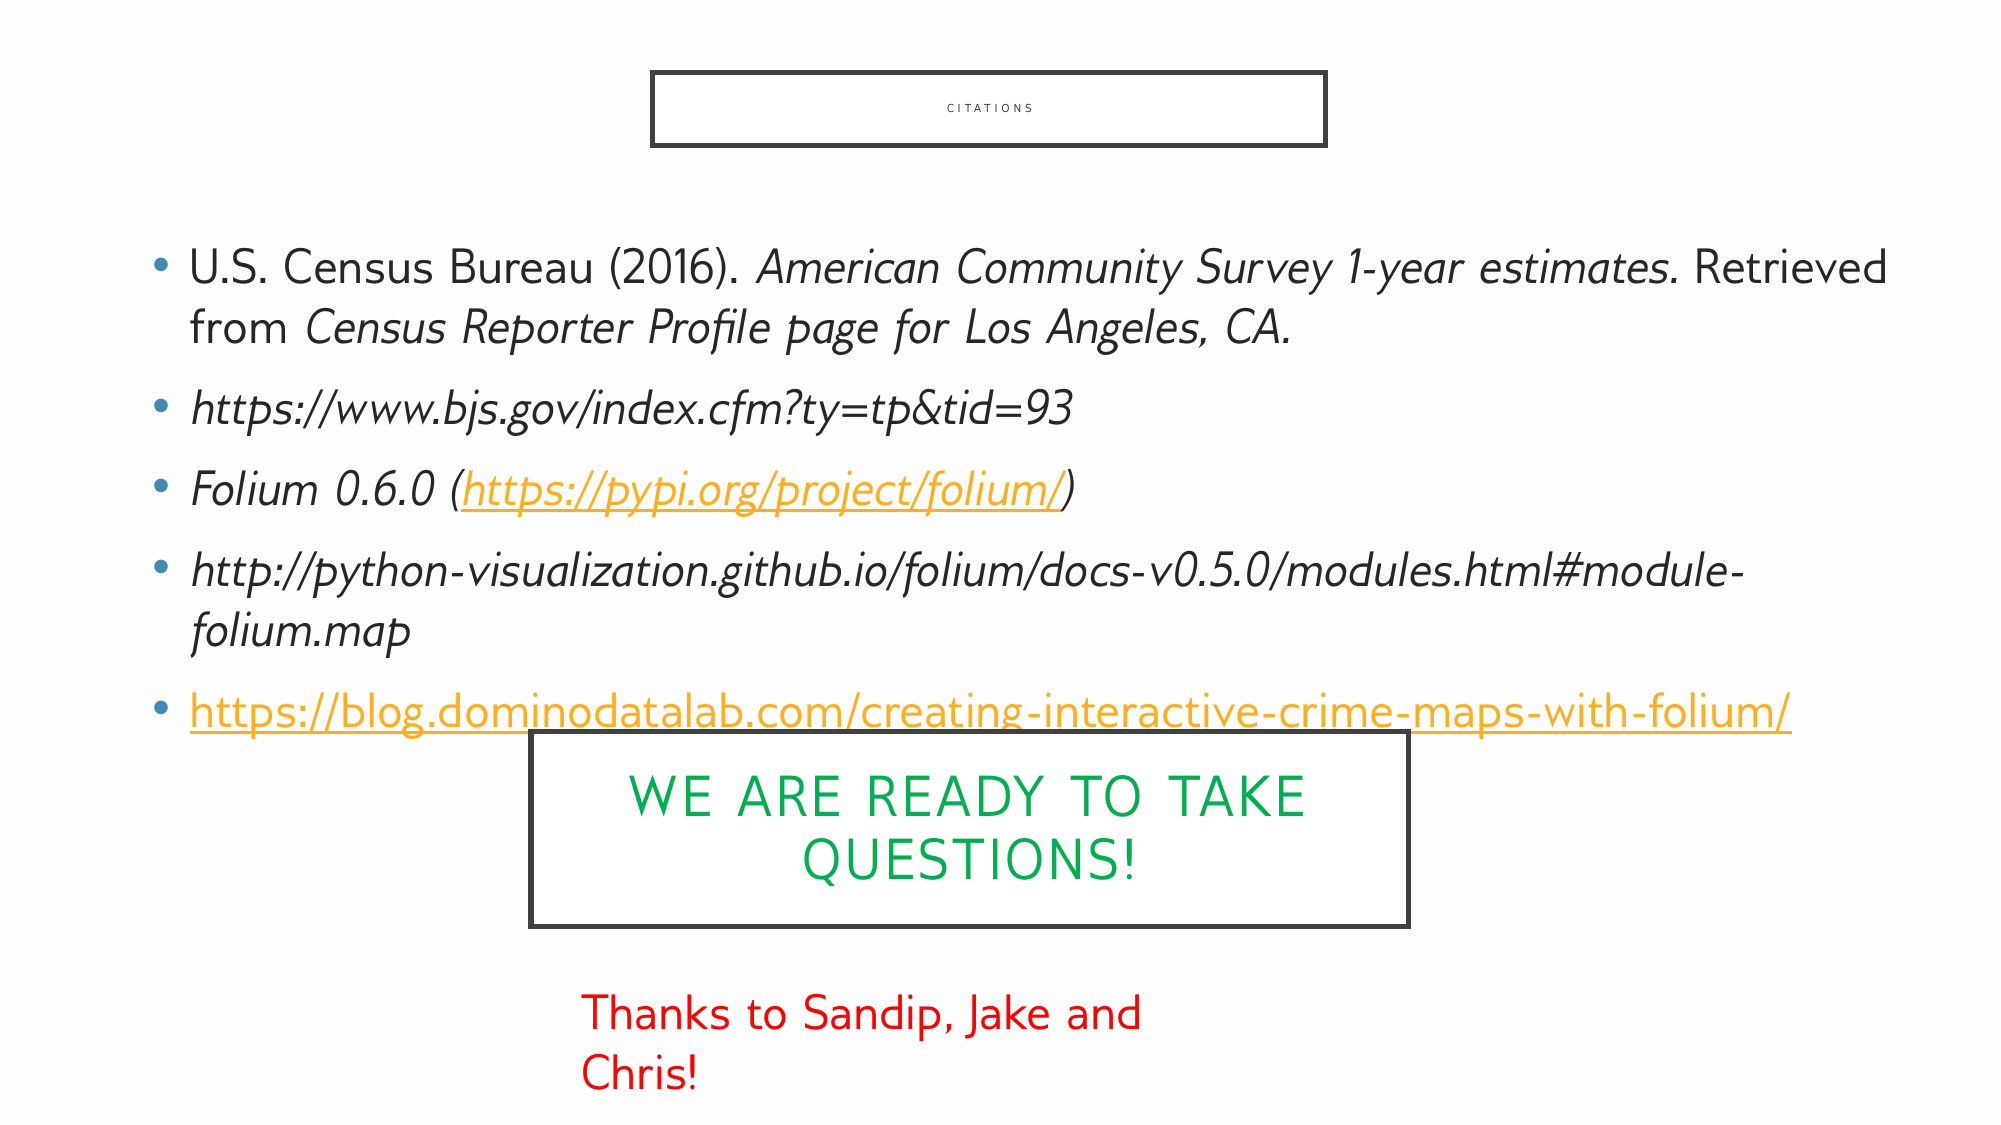

# Citations
U.S. Census Bureau (2016). American Community Survey 1-year estimates. Retrieved from Census Reporter Profile page for Los Angeles, CA.
https://www.bjs.gov/index.cfm?ty=tp&tid=93
Folium 0.6.0 (https://pypi.org/project/folium/)
http://python-visualization.github.io/folium/docs-v0.5.0/modules.html#module-folium.map
https://blog.dominodatalab.com/creating-interactive-crime-maps-with-folium/

We are ready to take Questions!
Thanks to Sandip, Jake and Chris!